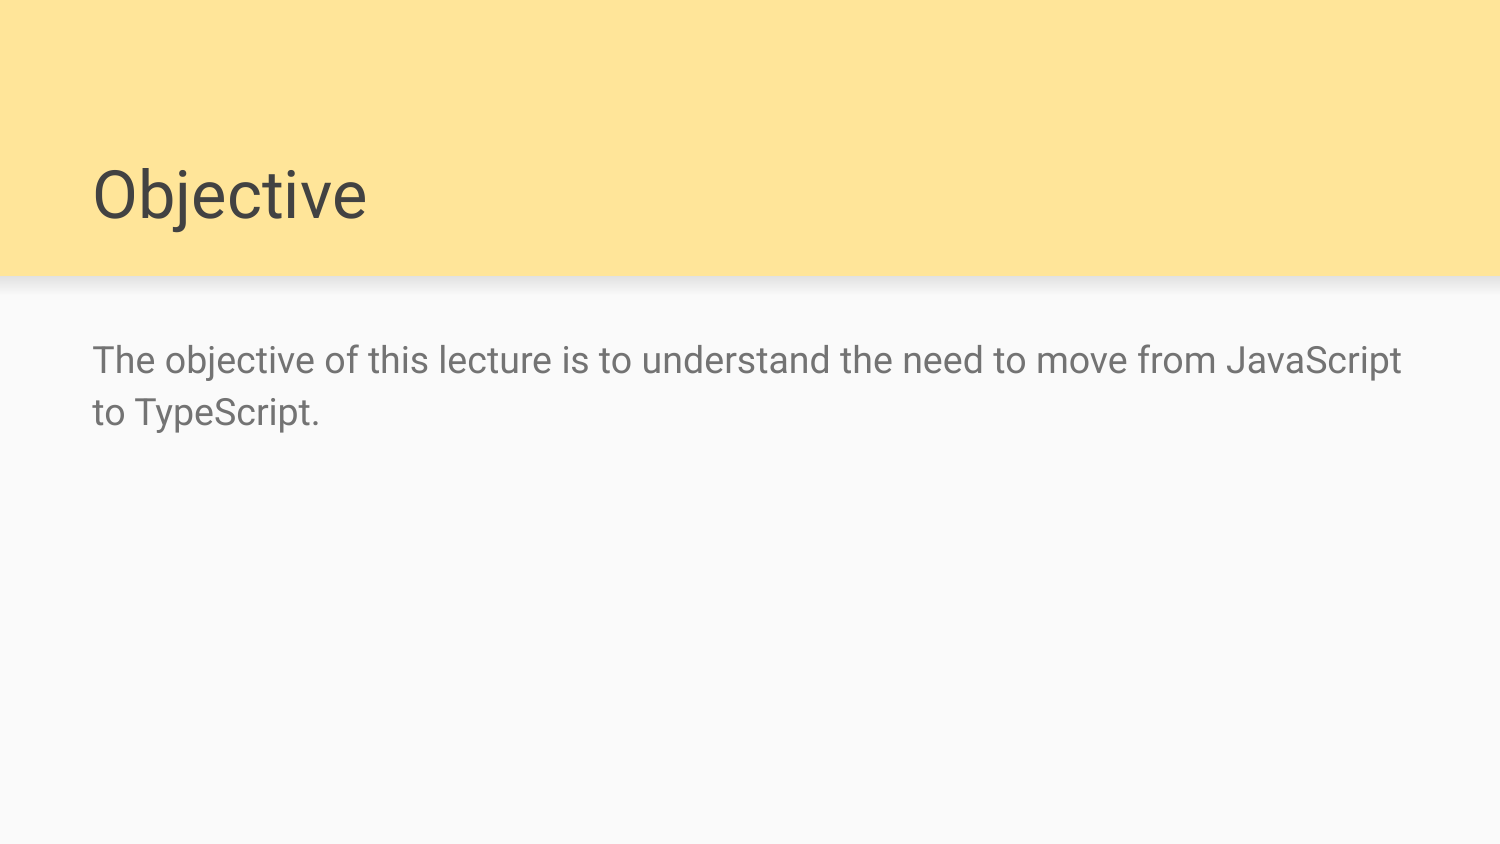

# Objective
The objective of this lecture is to understand the need to move from JavaScript to TypeScript.